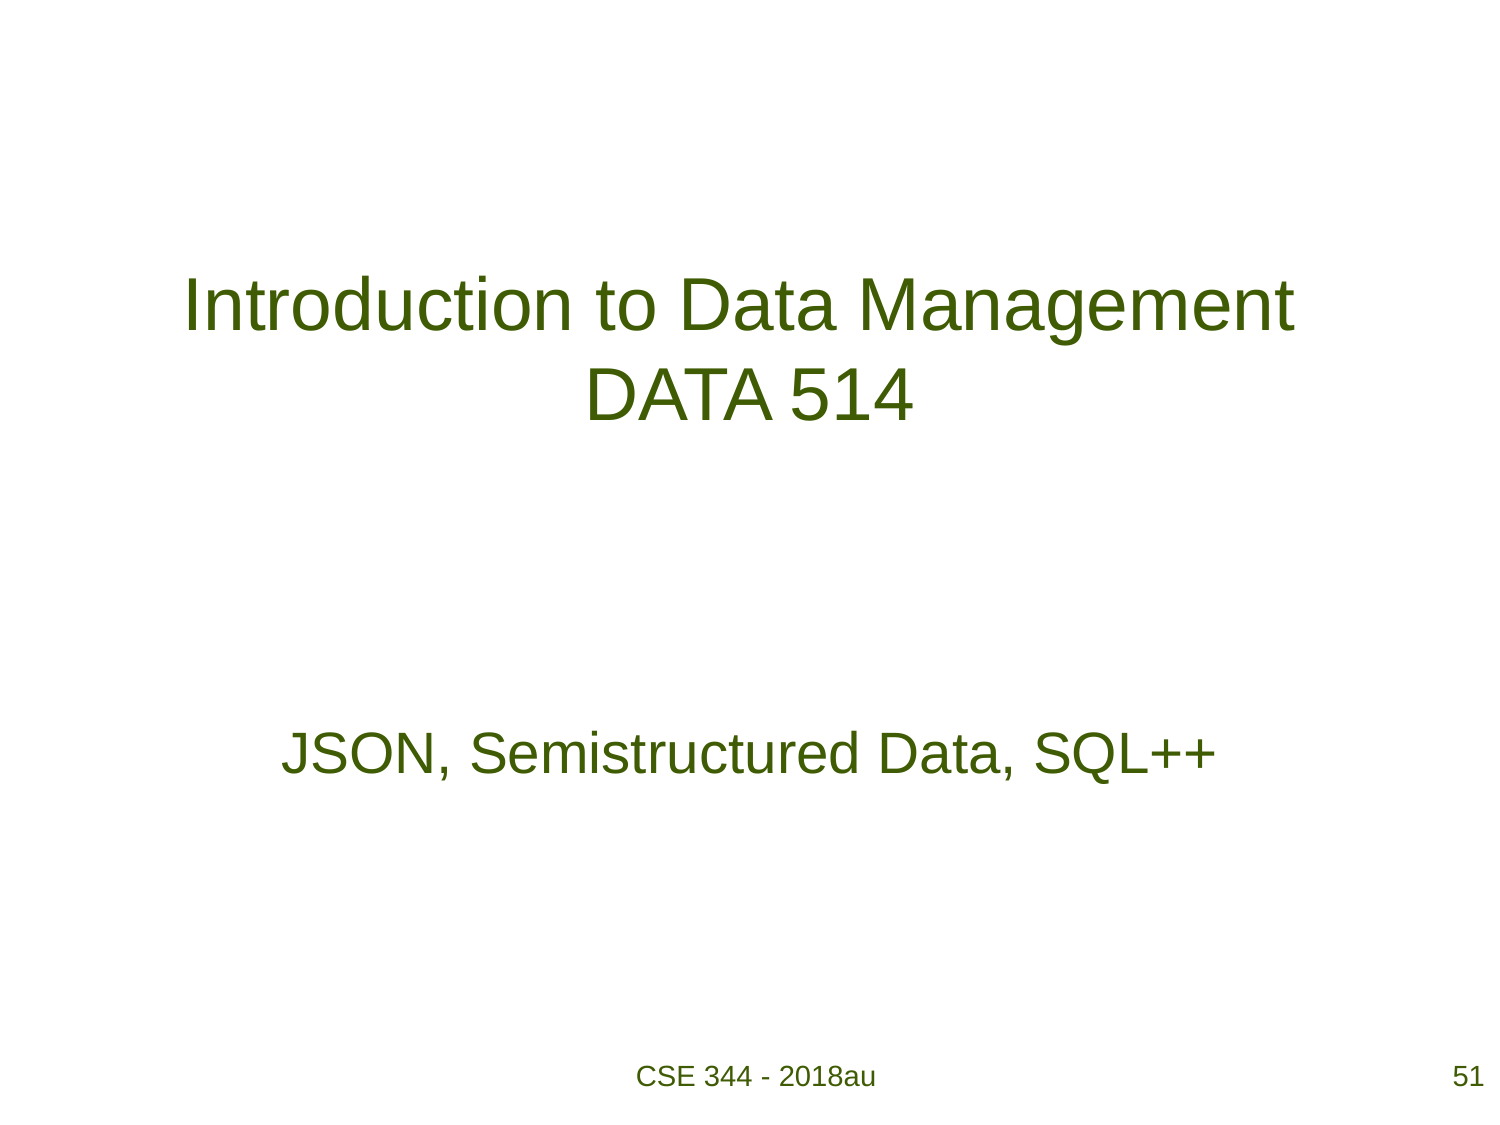

# Introduction to Data Management DATA 514
JSON, Semistructured Data, SQL++
CSE 344 - 2018au
51